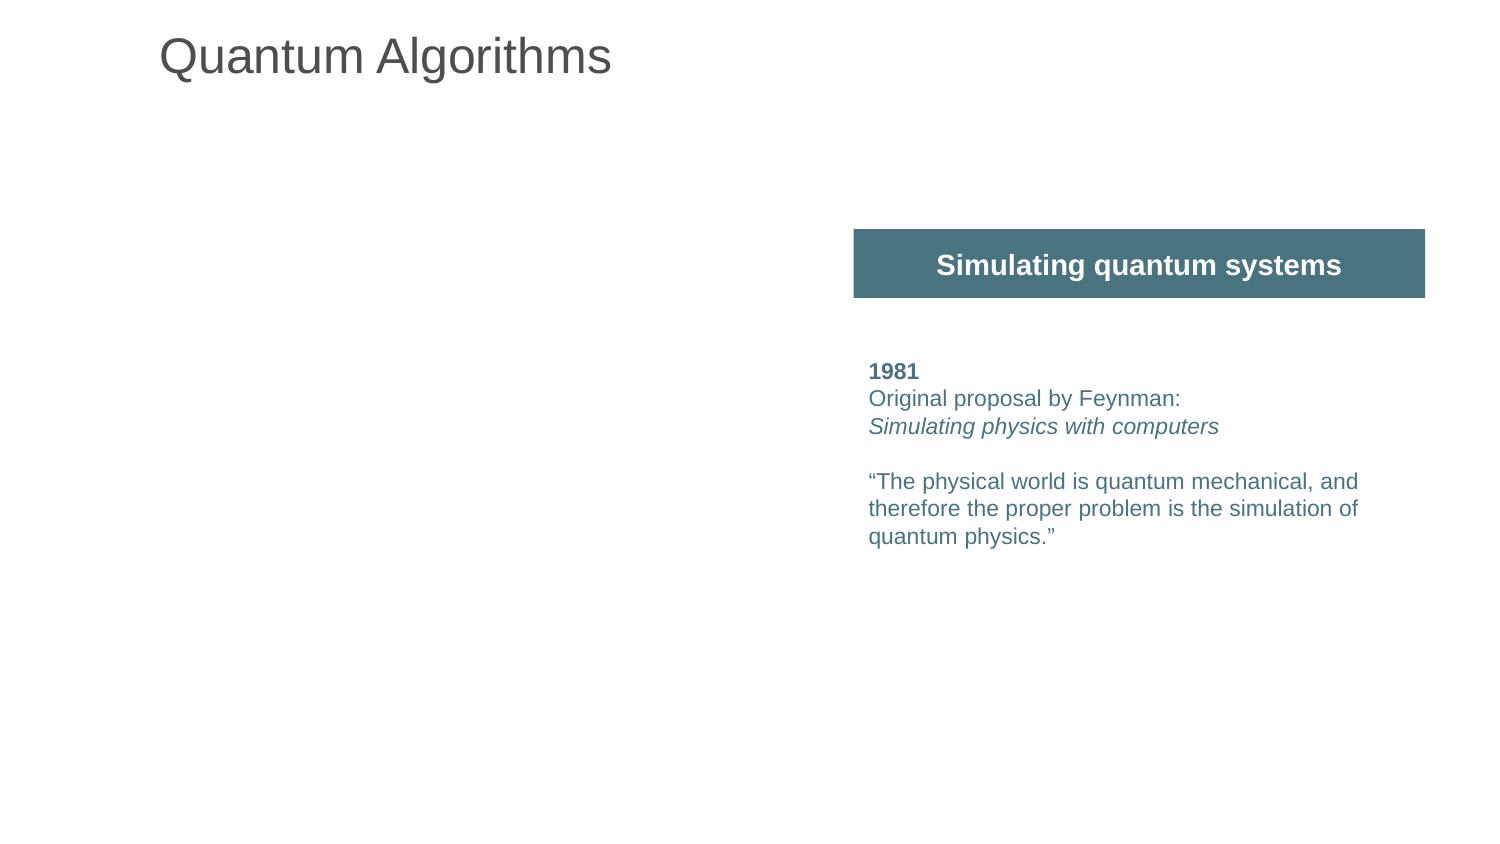

1990
# Quantum Algorithms
2013
Simulating quantum systems
1981
Original proposal by Feynman:
Simulating physics with computers

“The physical world is quantum mechanical, and therefore the proper problem is the simulation of quantum physics.”